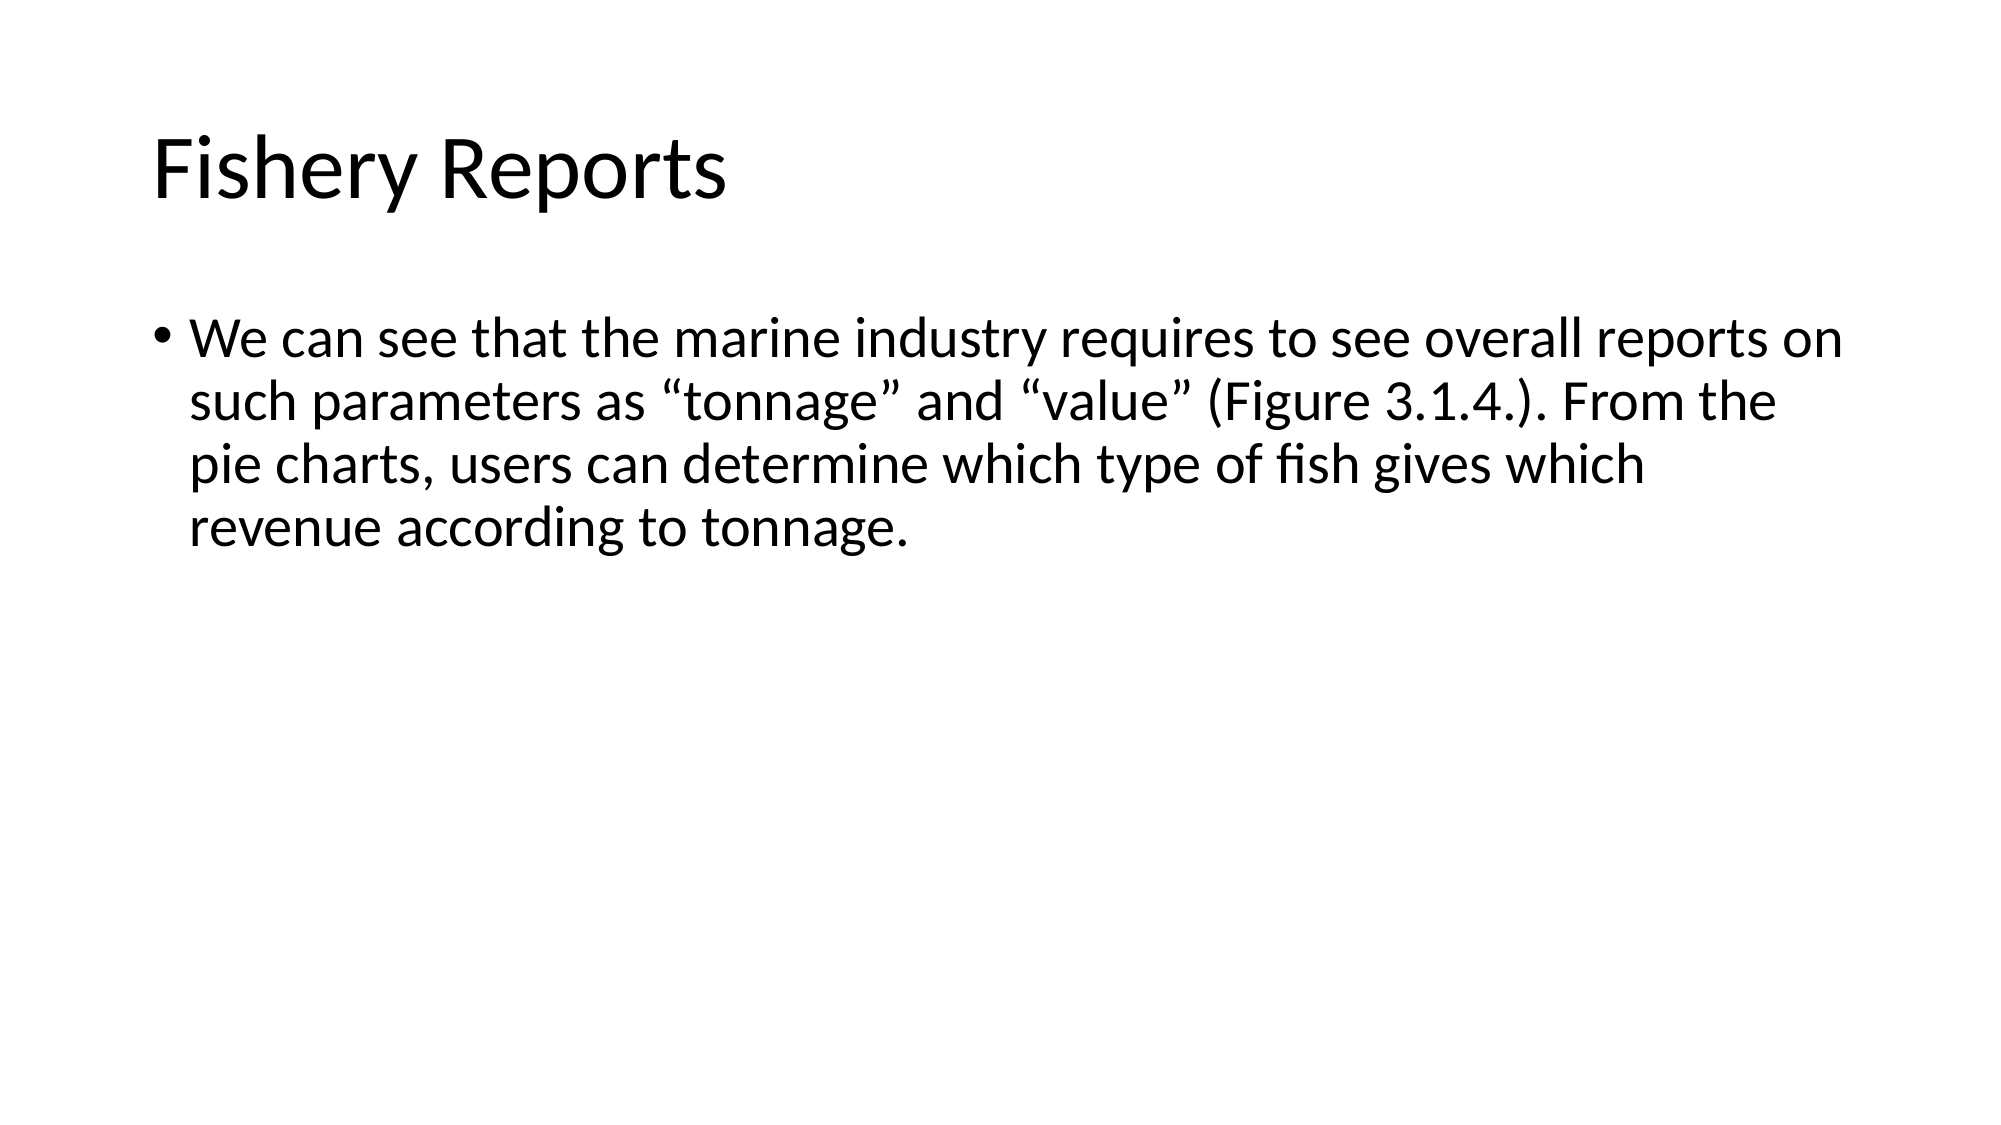

# Fishery Reports
We can see that the marine industry requires to see overall reports on such parameters as “tonnage” and “value” (Figure 3.1.4.). From the pie charts, users can determine which type of fish gives which revenue according to tonnage.